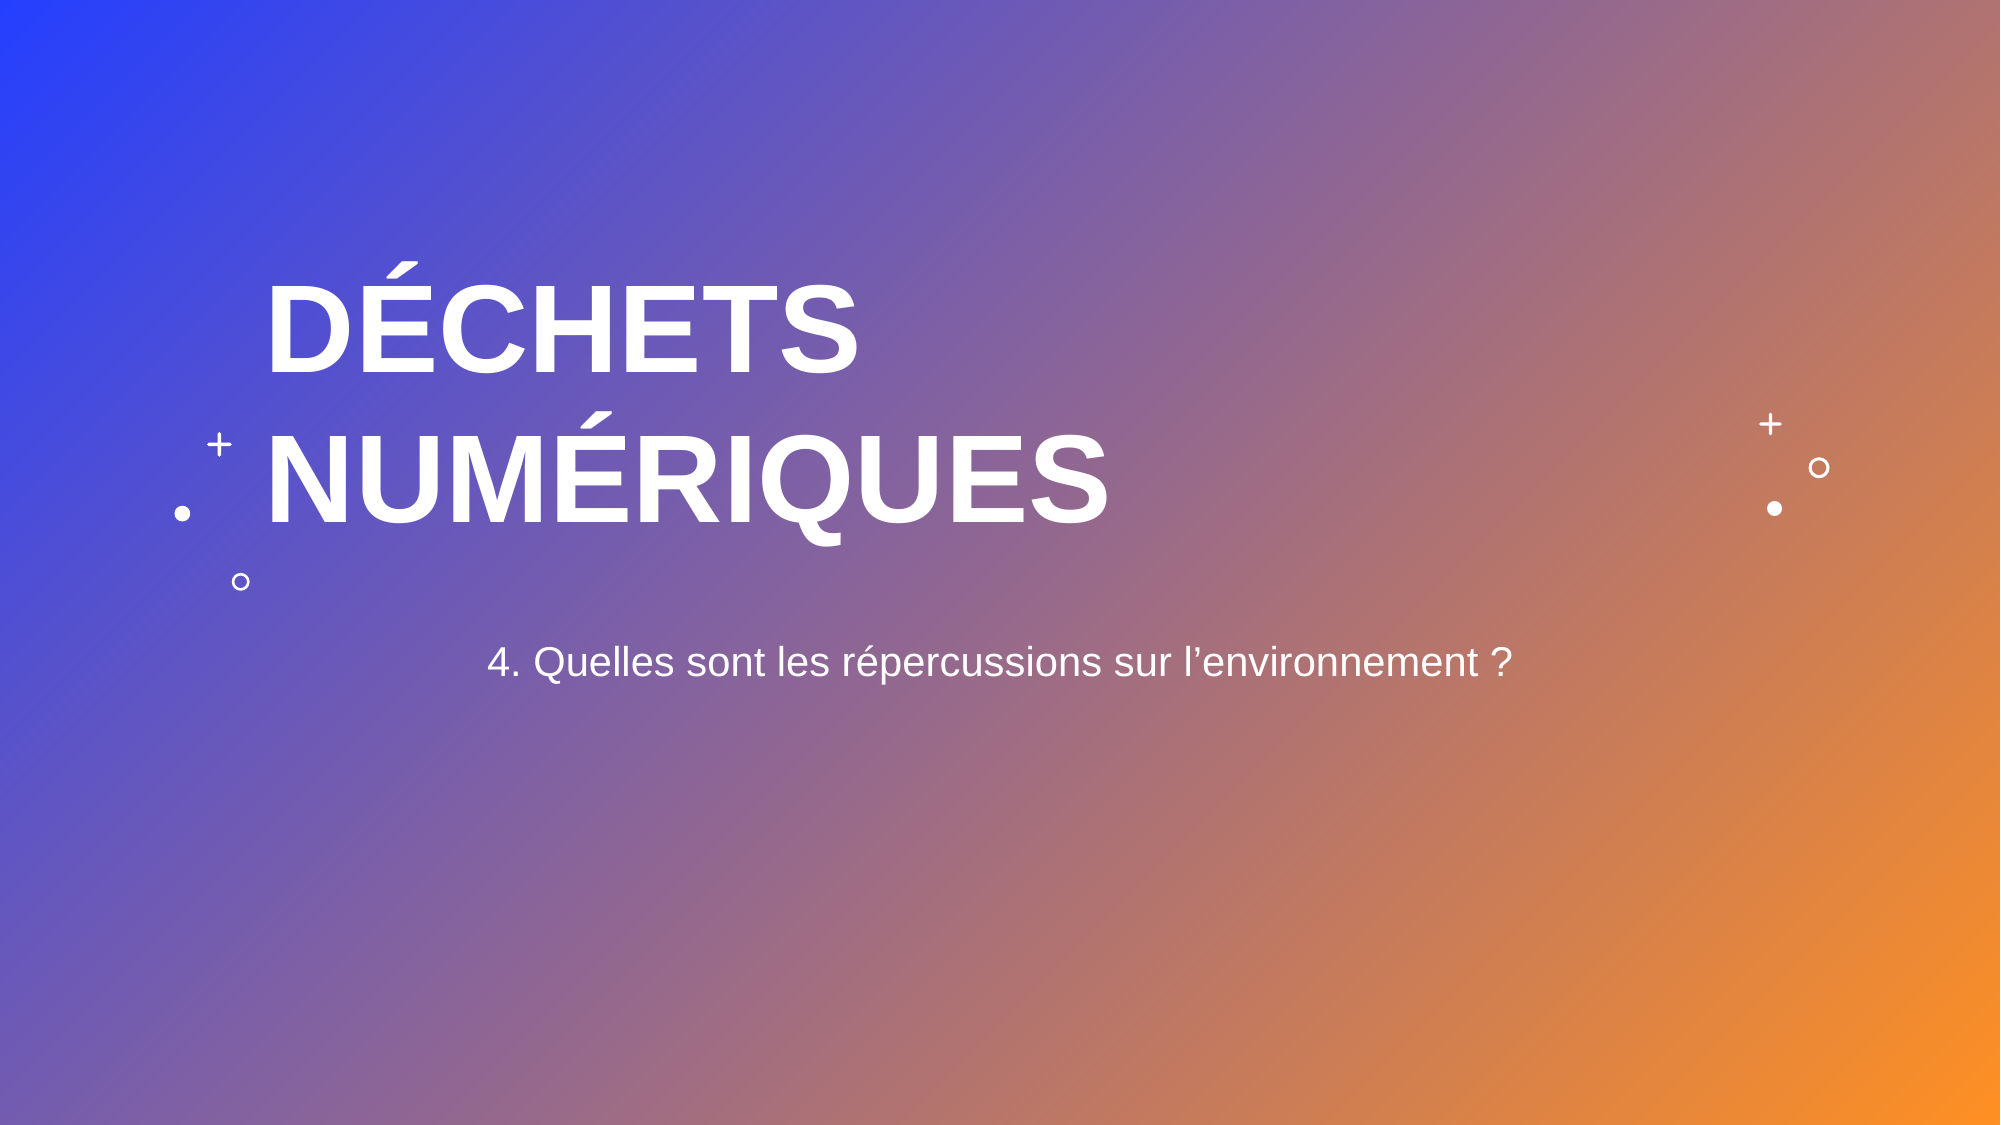

# DÉCHETS NUMÉRIQUES

4. Quelles sont les répercussions sur l’environnement ?